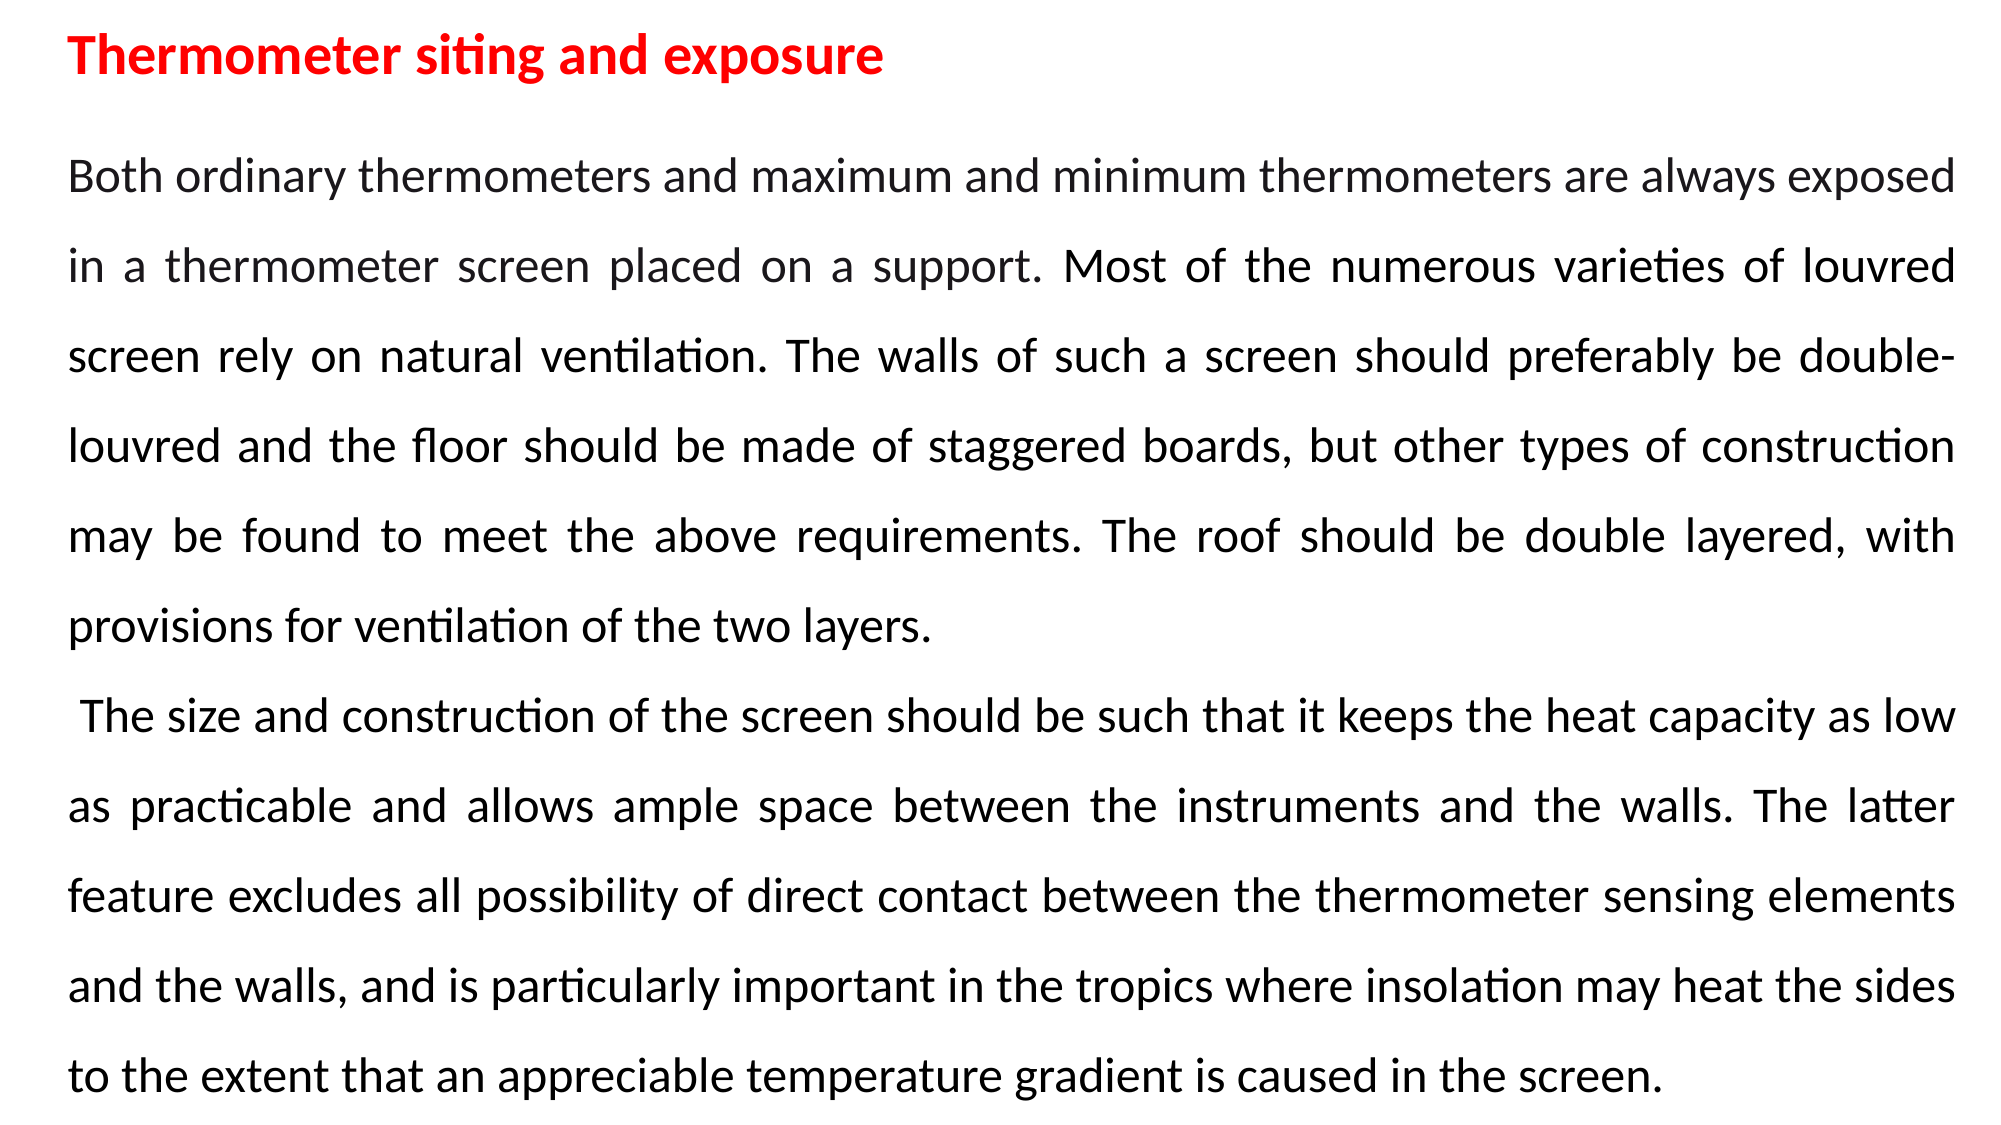

Thermometer siting and exposure

Both ordinary thermometers and maximum and minimum thermometers are always exposed in a thermometer screen placed on a support. Most of the numerous varieties of louvred screen rely on natural ventilation. The walls of such a screen should preferably be double-louvred and the floor should be made of staggered boards, but other types of construction may be found to meet the above requirements. The roof should be double layered, with provisions for ventilation of the two layers.
 The size and construction of the screen should be such that it keeps the heat capacity as low as practicable and allows ample space between the instruments and the walls. The latter feature excludes all possibility of direct contact between the thermometer sensing elements and the walls, and is particularly important in the tropics where insolation may heat the sides to the extent that an appreciable temperature gradient is caused in the screen.